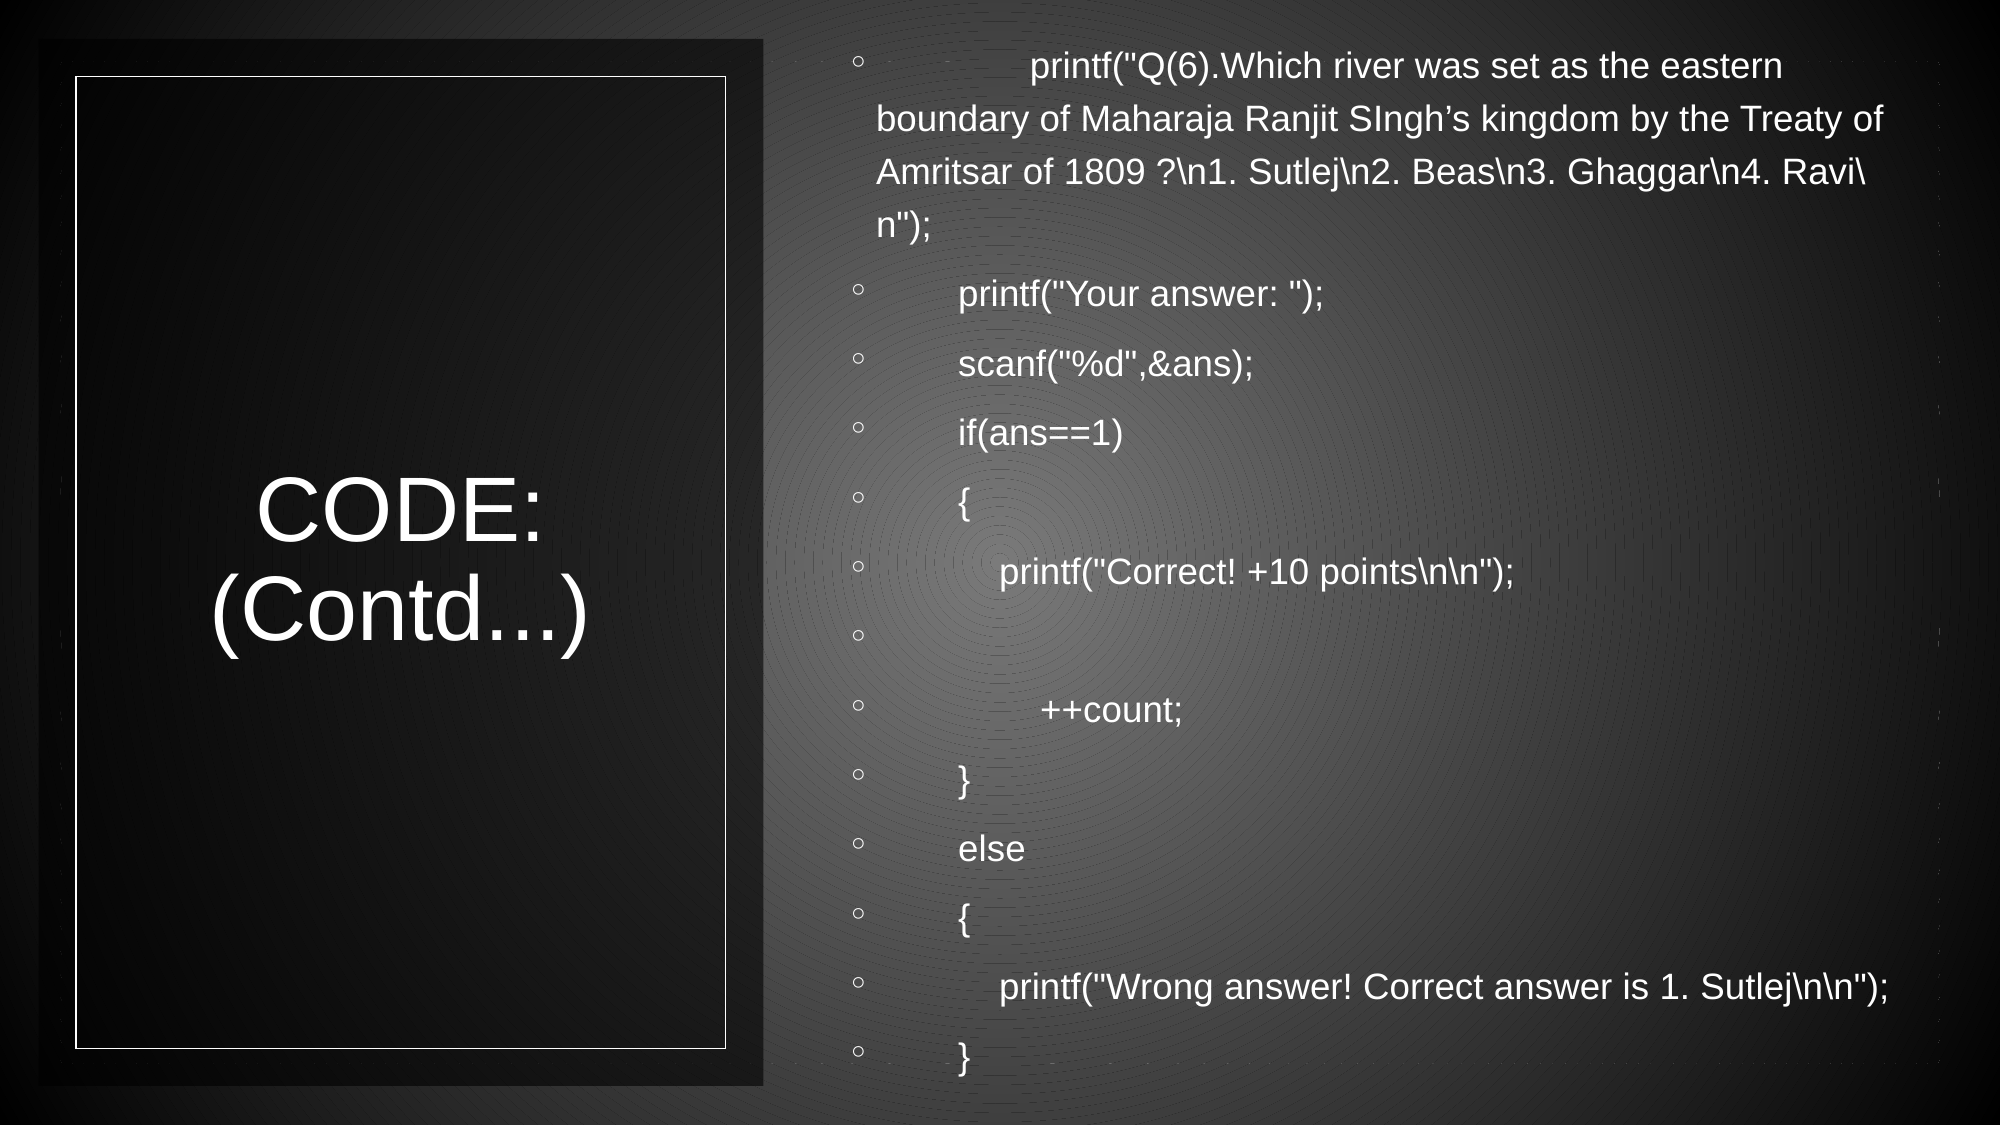

printf("Q(6).Which river was set as the eastern boundary of Maharaja Ranjit SIngh’s kingdom by the Treaty of Amritsar of 1809 ?\n1. Sutlej\n2. Beas\n3. Ghaggar\n4. Ravi\n");
        printf("Your answer: ");
        scanf("%d",&ans);
        if(ans==1)
        {
            printf("Correct! +10 points\n\n");

                ++count;
        }
        else
        {
            printf("Wrong answer! Correct answer is 1. Sutlej\n\n");
        }

# CODE: (Contd...)